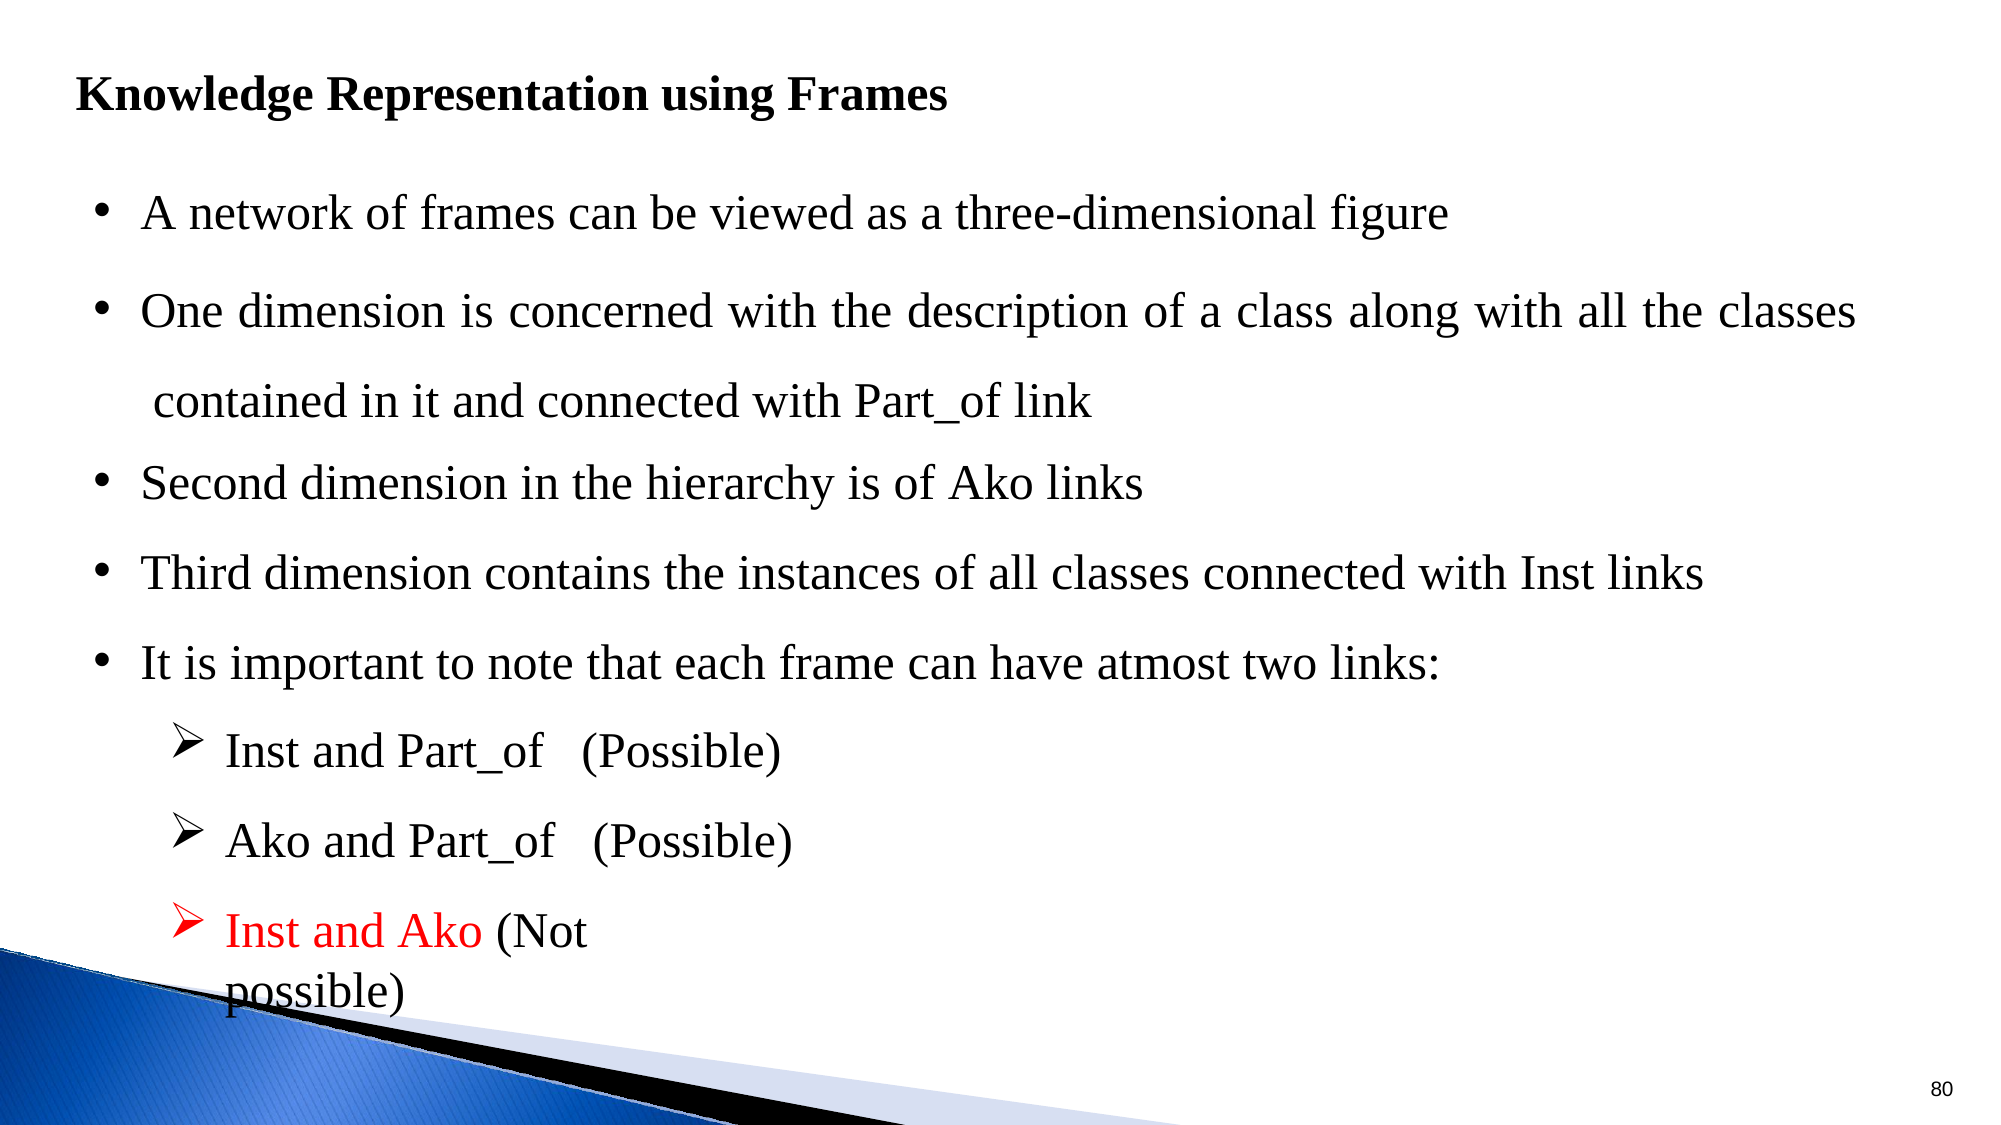

Knowledge Representation using Frames

A network of frames can be viewed as a three-dimensional figure
One dimension is concerned with the description of a class along with all the classes  contained in it and connected with Part_of link
Second dimension in the hierarchy is of Ako links
Third dimension contains the instances of all classes connected with Inst links
It is important to note that each frame can have atmost two links:
Inst and Part_of
Ako and Part_of
(Possible)  (Possible)
Inst and Ako (Not possible)
80